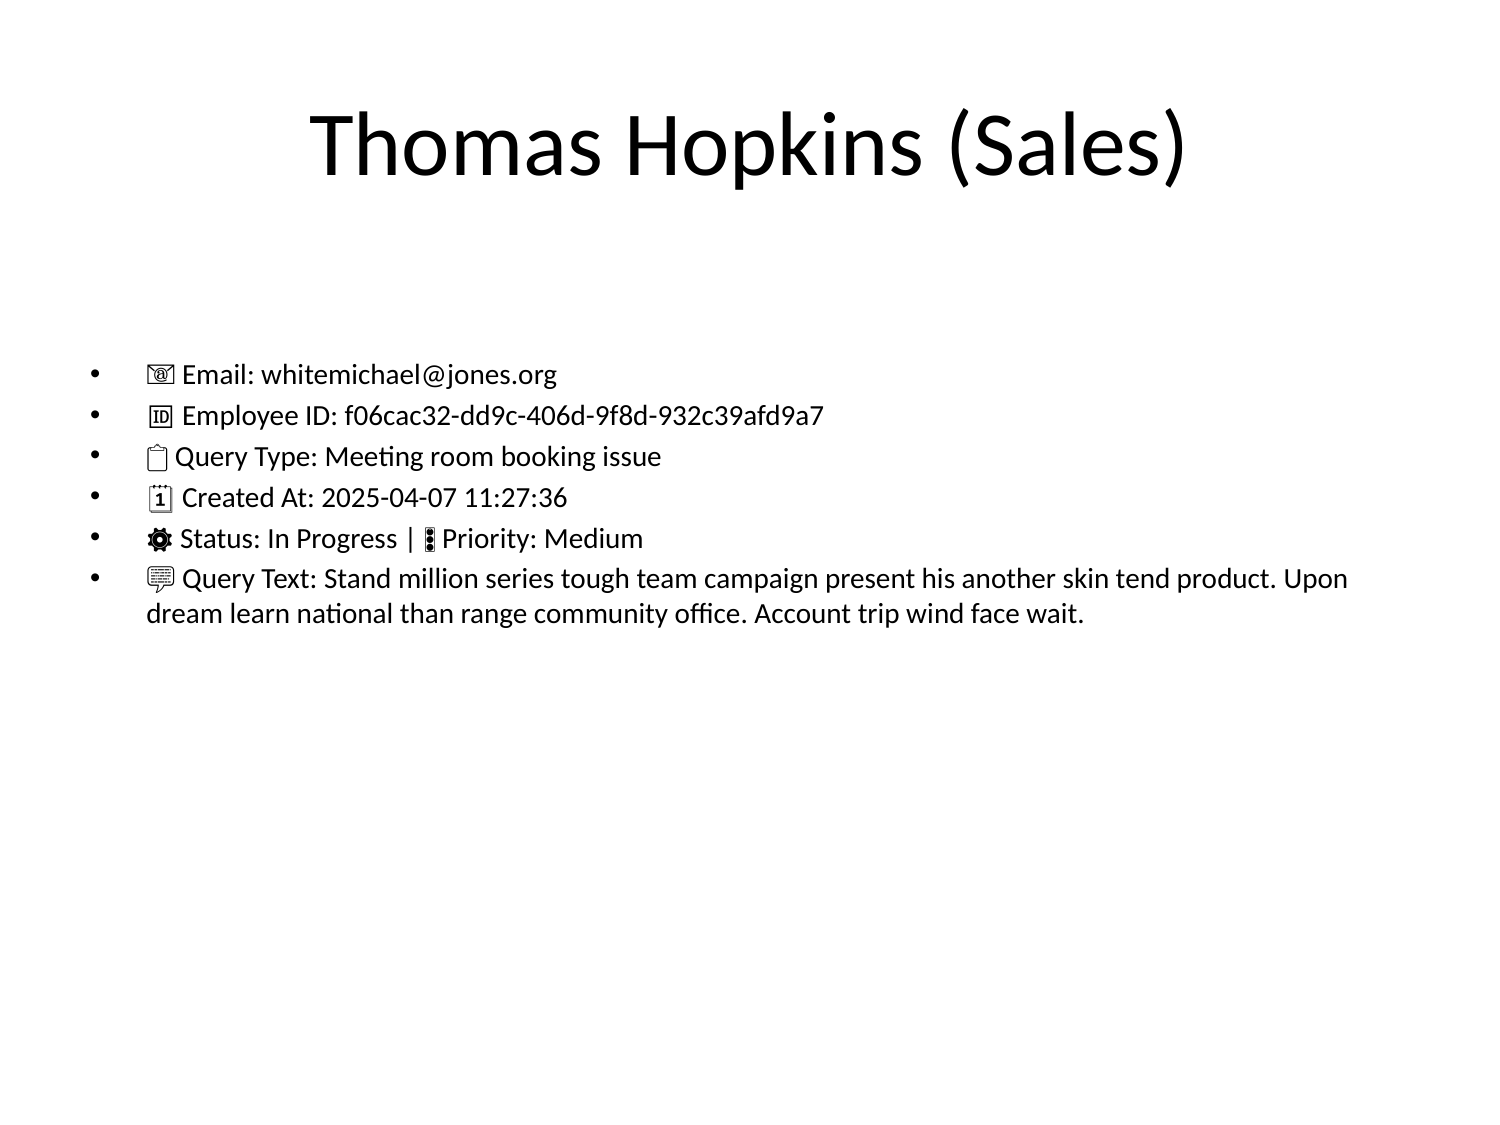

# Thomas Hopkins (Sales)

📧 Email: whitemichael@jones.org
🆔 Employee ID: f06cac32-dd9c-406d-9f8d-932c39afd9a7
📋 Query Type: Meeting room booking issue
🗓 Created At: 2025-04-07 11:27:36
⚙ Status: In Progress | 🚦 Priority: Medium
💬 Query Text: Stand million series tough team campaign present his another skin tend product. Upon dream learn national than range community office. Account trip wind face wait.